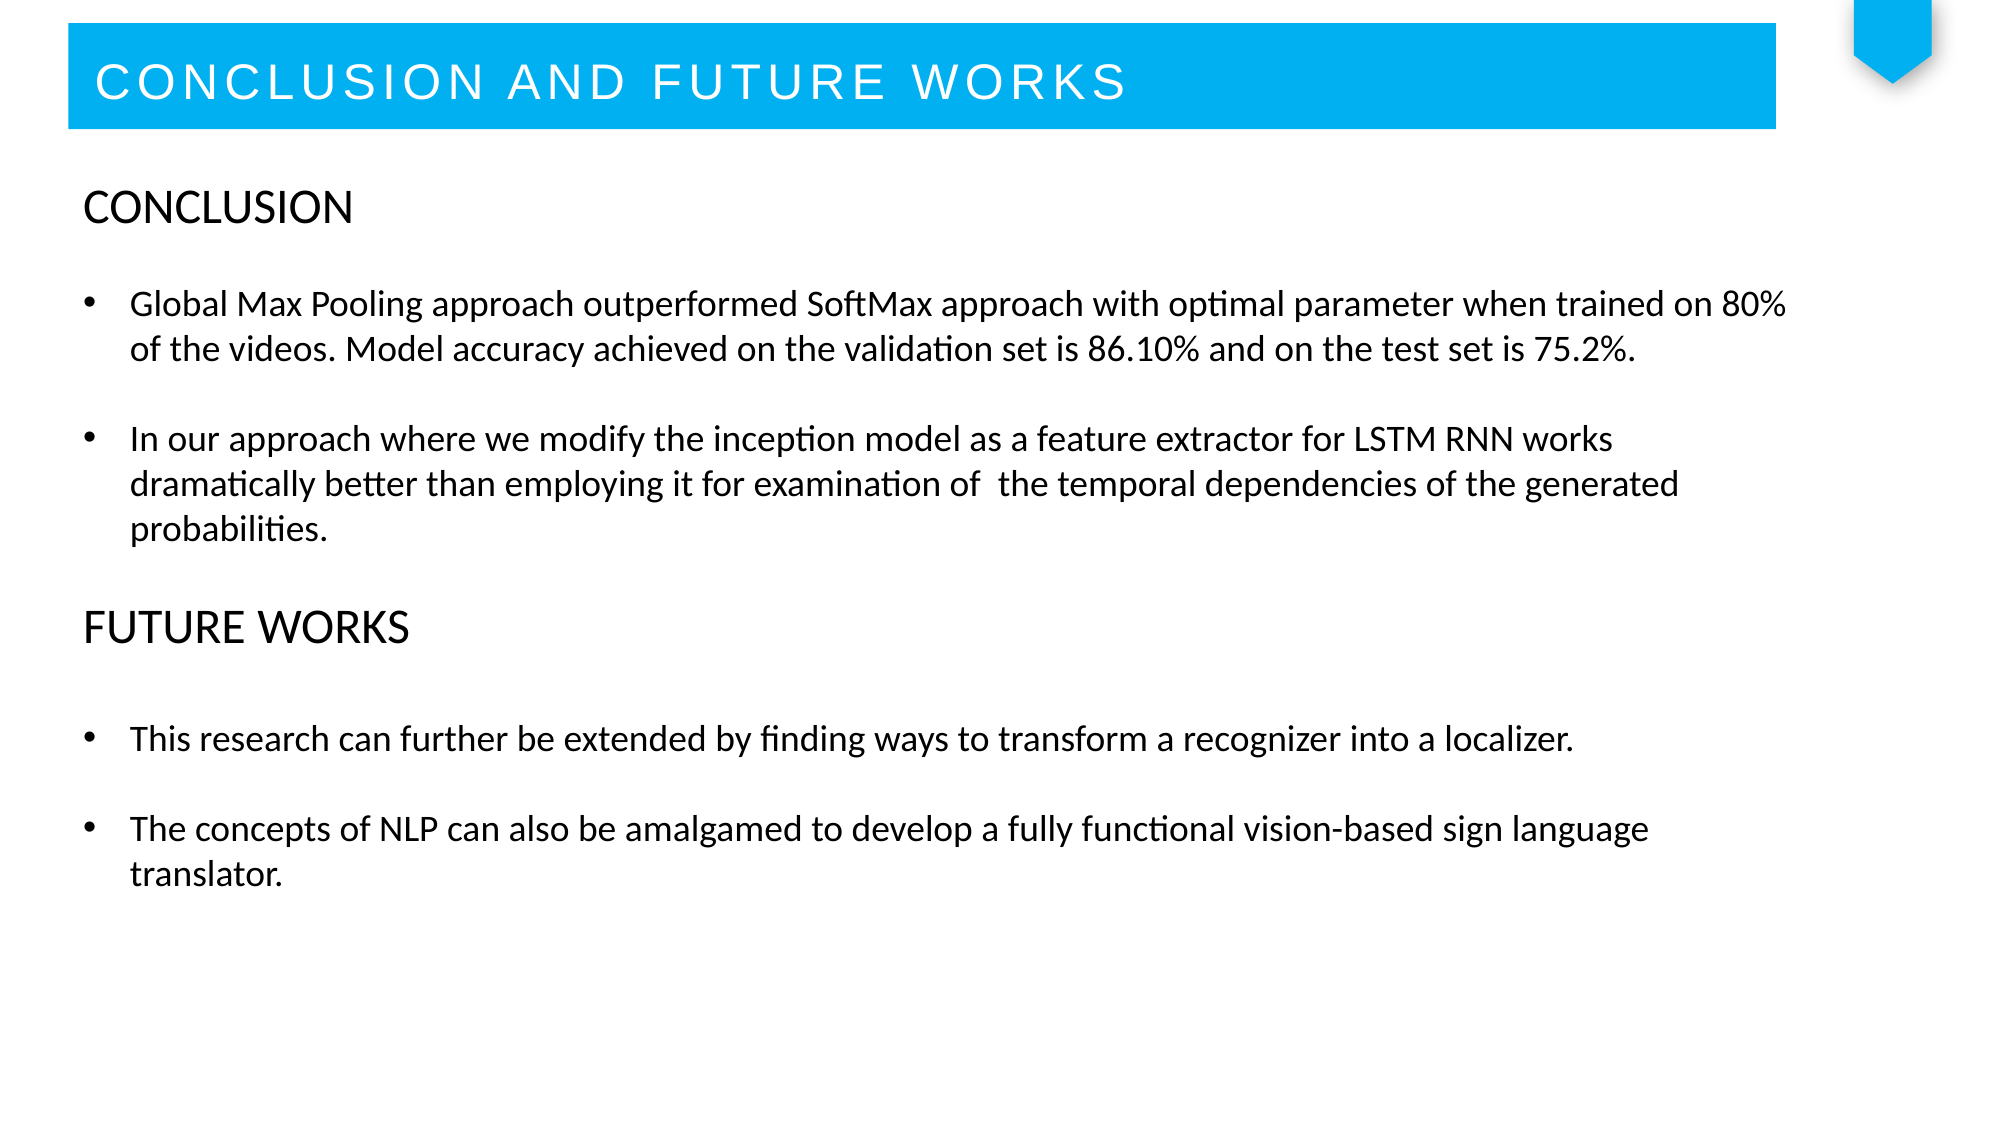

CONCLUSION AND FUTURE WORKS

CONCLUSION

Global Max Pooling approach outperformed SoftMax approach with optimal parameter when trained on 80% of the videos. Model accuracy achieved on the validation set is 86.10% and on the test set is 75.2%.

In our approach where we modify the inception model as a feature extractor for LSTM RNN works dramatically better than employing it for examination of  the temporal dependencies of the generated probabilities.

FUTURE WORKS

This research can further be extended by finding ways to transform a recognizer into a localizer.

The concepts of NLP can also be amalgamed to develop a fully functional vision-based sign language translator.